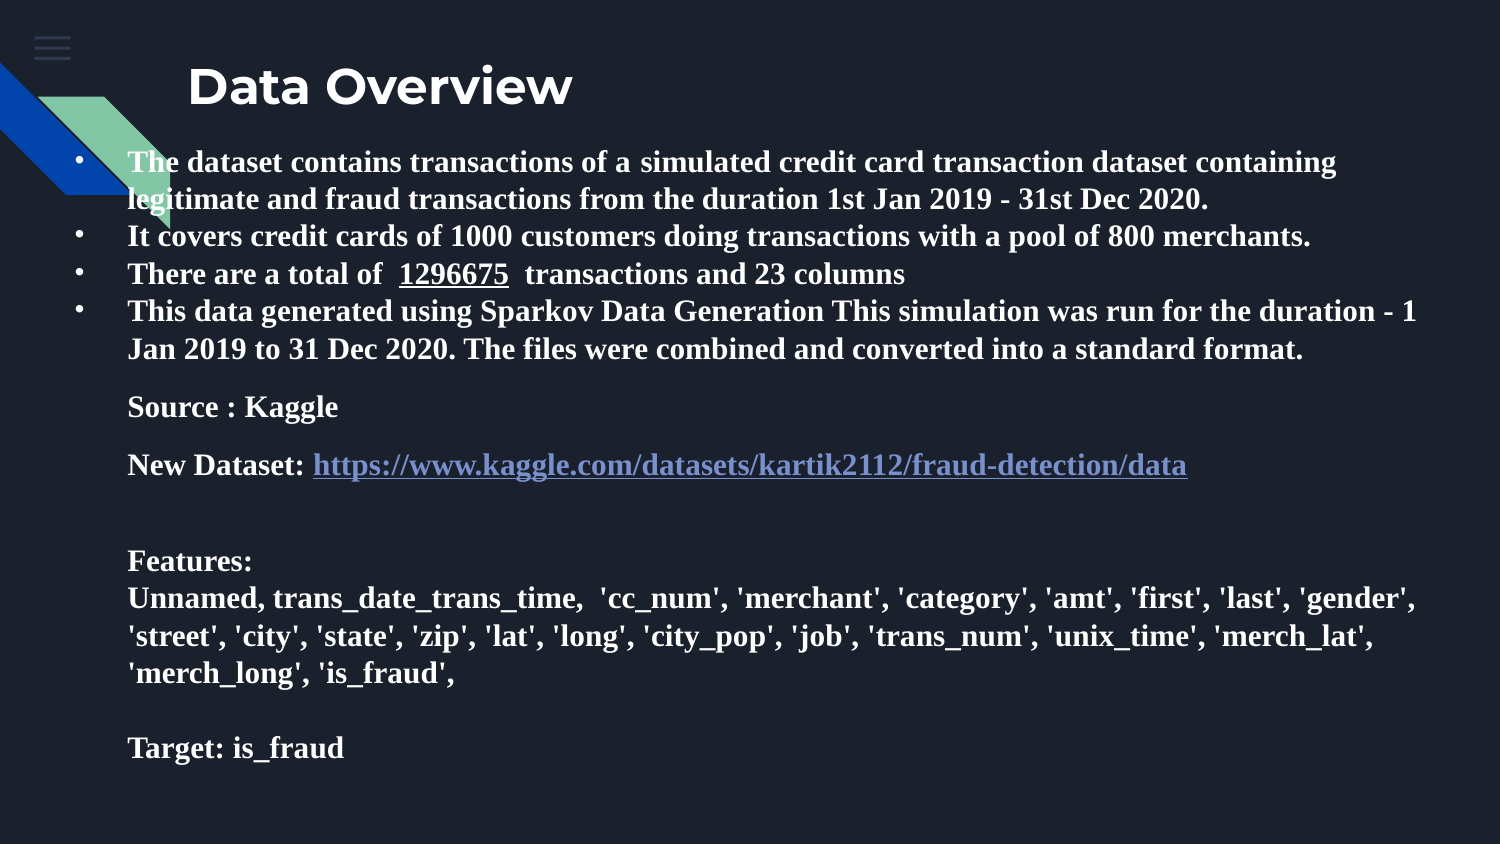

# Data Overview
The dataset contains transactions of a simulated credit card transaction dataset containing legitimate and fraud transactions from the duration 1st Jan 2019 - 31st Dec 2020.
It covers credit cards of 1000 customers doing transactions with a pool of 800 merchants.
There are a total of  1296675  transactions and 23 columns
This data generated using Sparkov Data Generation This simulation was run for the duration - 1 Jan 2019 to 31 Dec 2020. The files were combined and converted into a standard format.
Source : Kaggle
New Dataset: https://www.kaggle.com/datasets/kartik2112/fraud-detection/data

Features:
Unnamed, trans_date_trans_time,  'cc_num', 'merchant', 'category', 'amt', 'first', 'last', 'gender', 'street', 'city', 'state', 'zip', 'lat', 'long', 'city_pop', 'job', 'trans_num', 'unix_time', 'merch_lat',    'merch_long', 'is_fraud',

Target: is_fraud